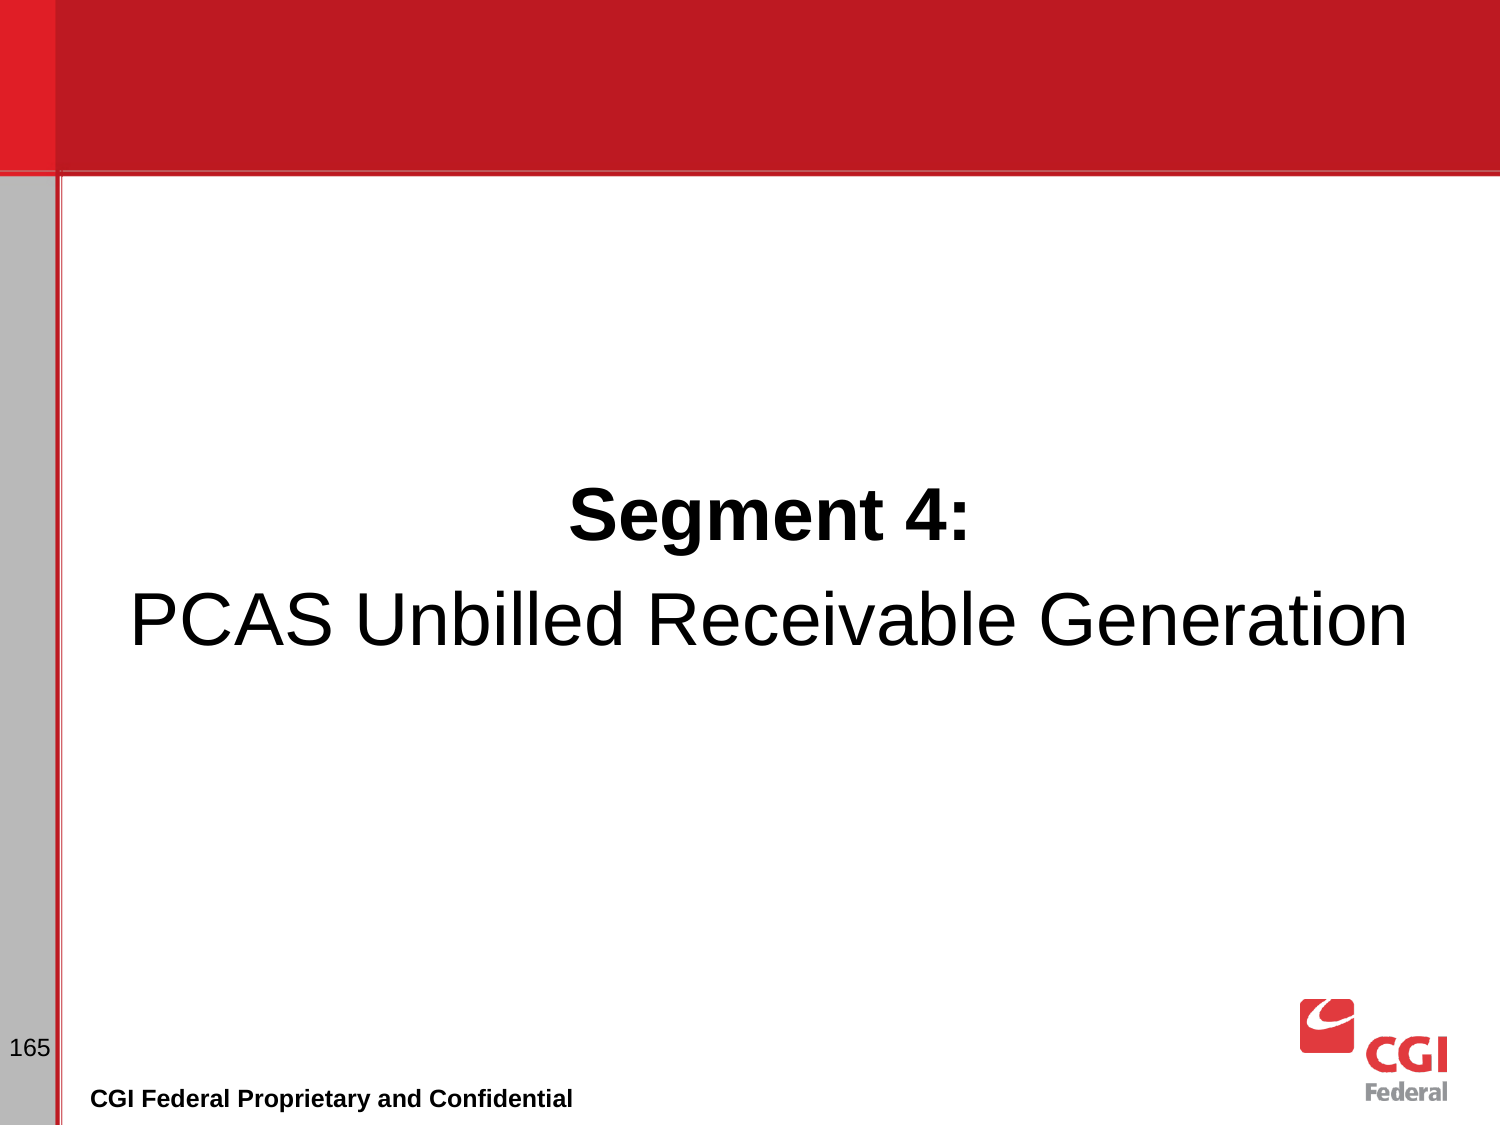

Segment 4:
PCAS Unbilled Receivable Generation
165
CGI Federal Proprietary and Confidential